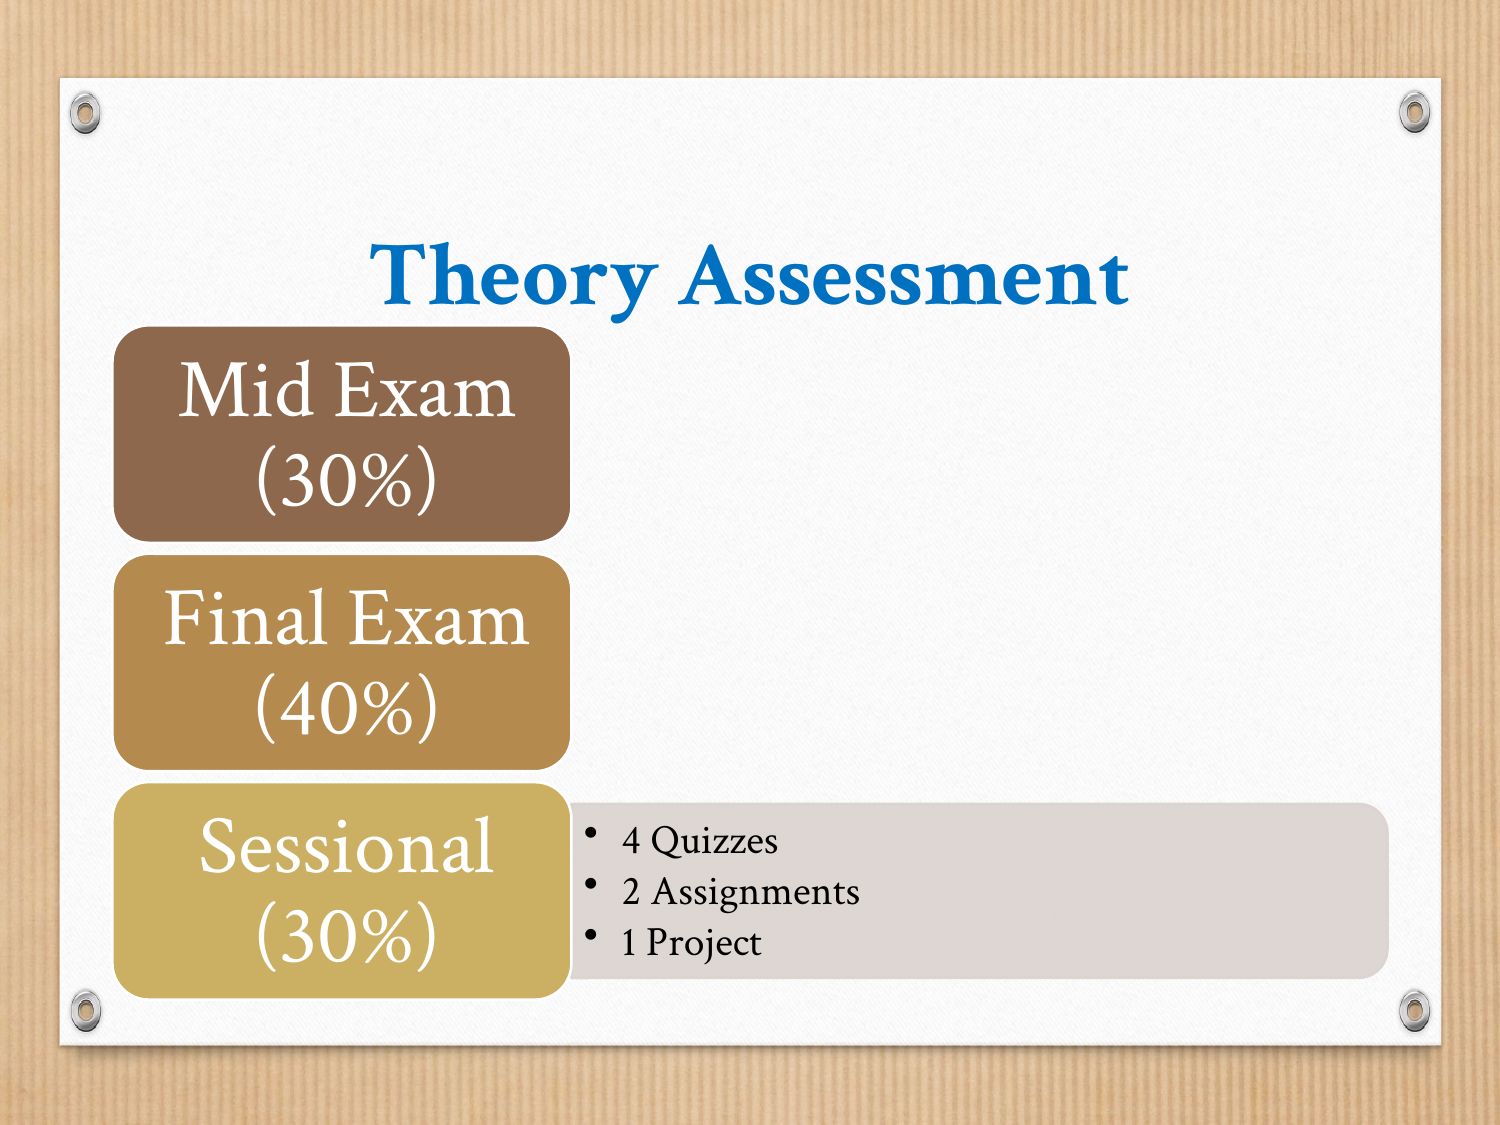

# Theory Assessment
Mid Exam (30%)
Final Exam (40%)
4 Quizzes
2 Assignments
1 Project
Sessional (30%)